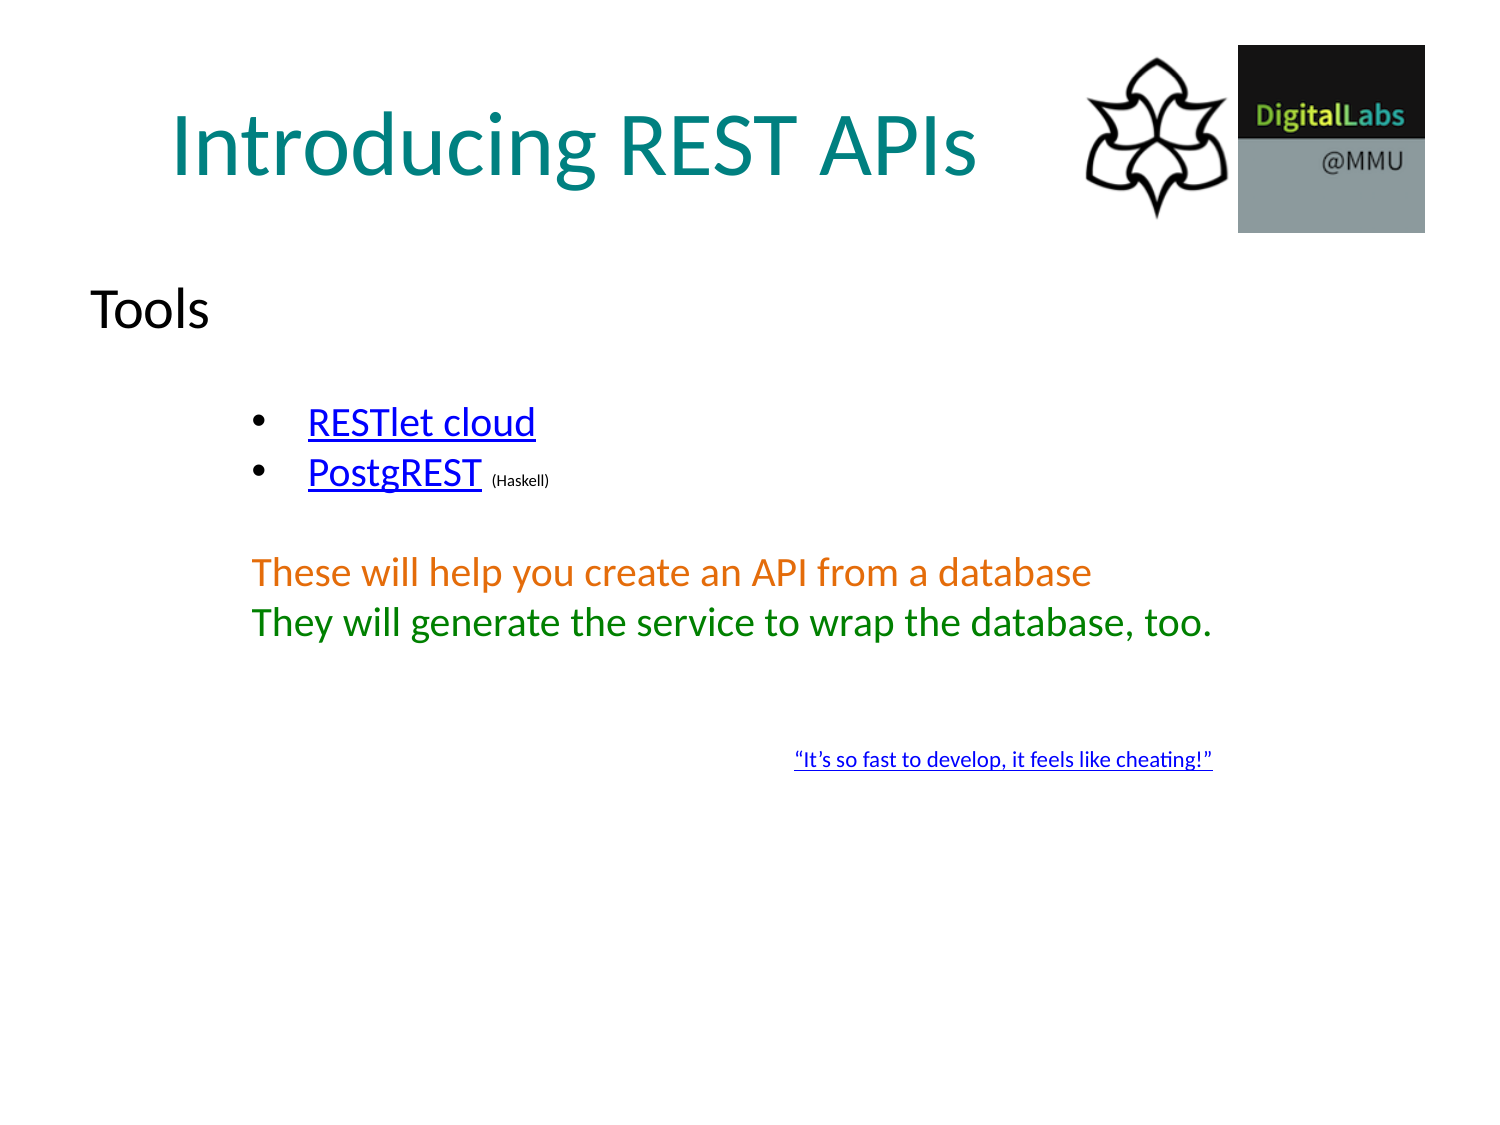

# Introducing REST APIs
Tools
RESTlet cloud
PostgREST (Haskell)

These will help you create an API from a database
They will generate the service to wrap the database, too.

“It’s so fast to develop, it feels like cheating!”